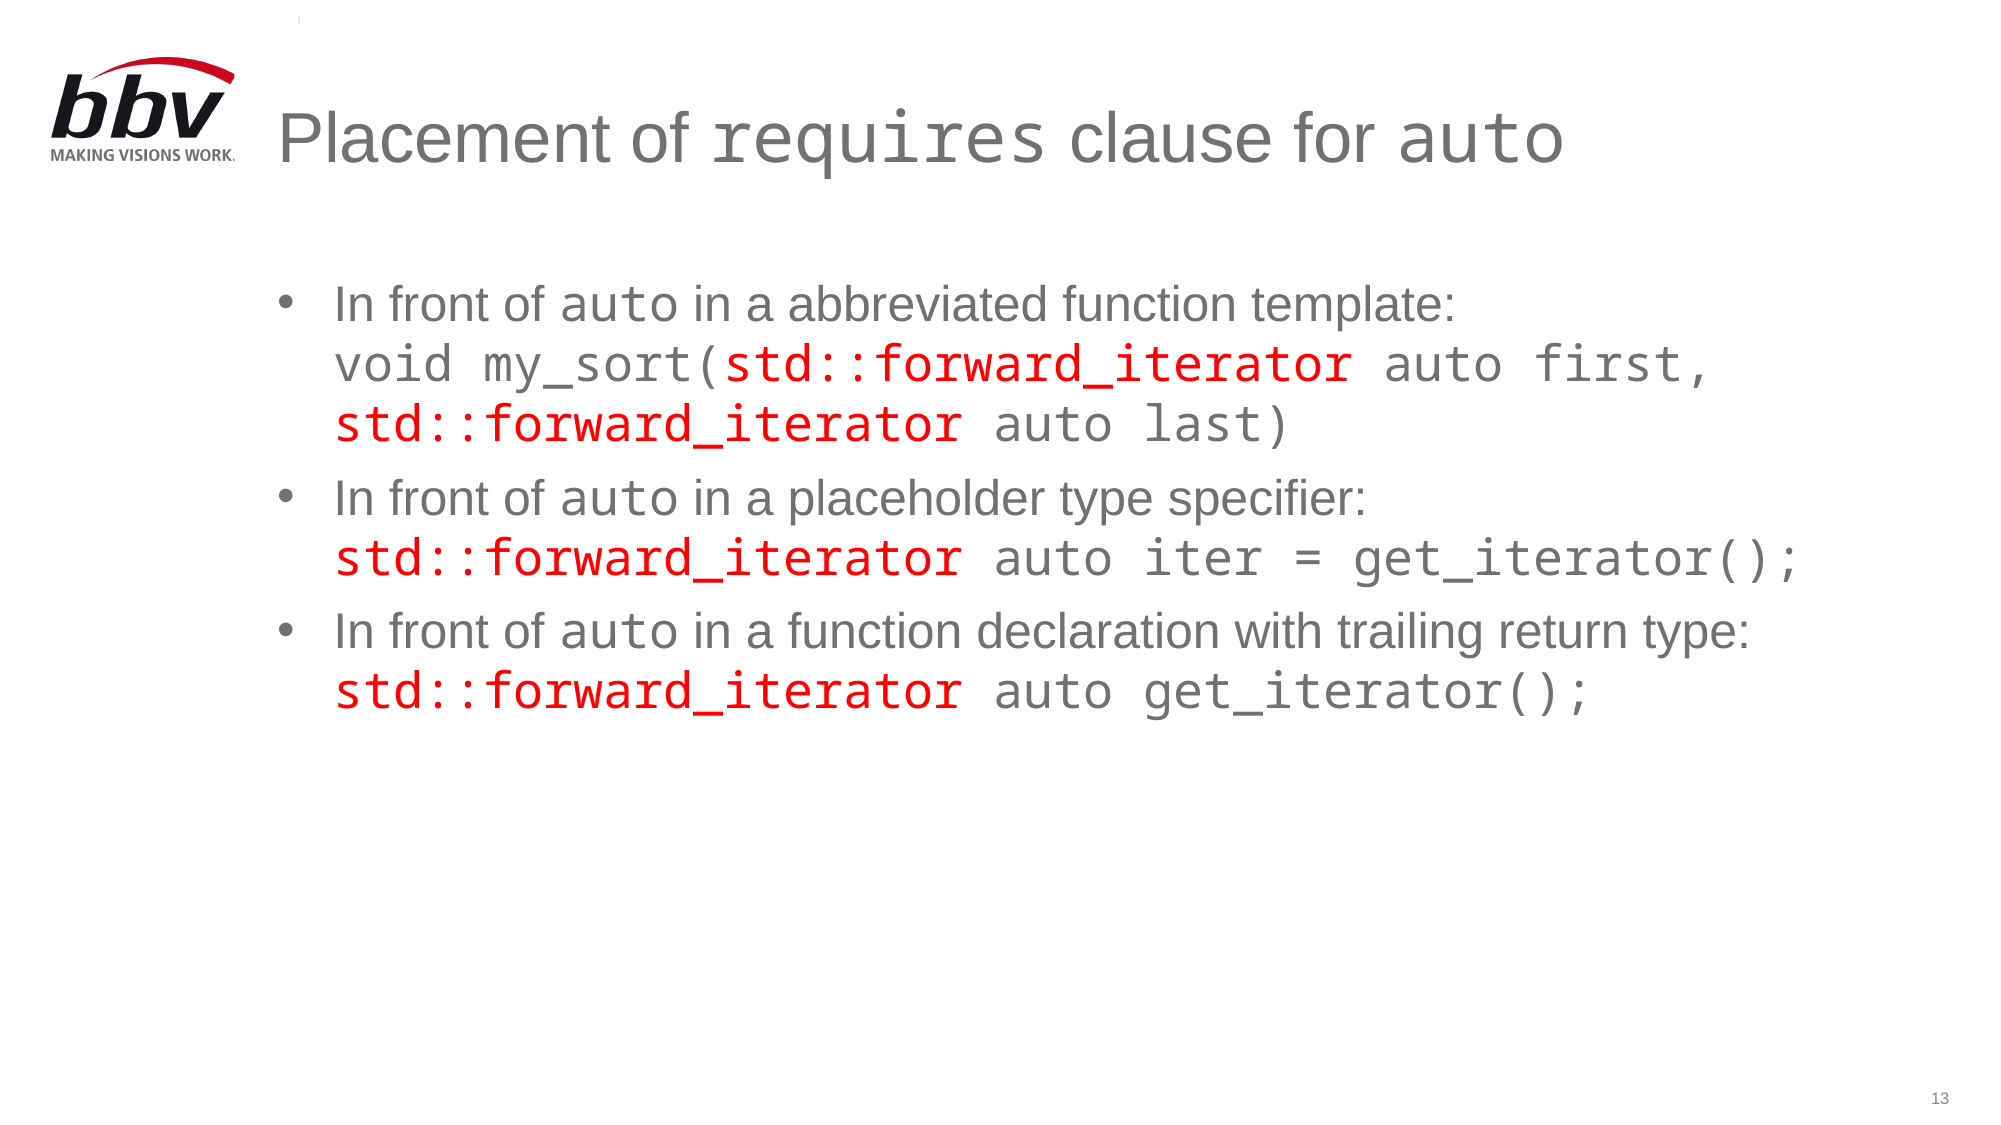

# Placement of requires clause for auto
In front of auto in a abbreviated function template:
void my_sort(std::forward_iterator auto first, std::forward_iterator auto last)
In front of auto in a placeholder type specifier:
std::forward_iterator auto iter = get_iterator();
In front of auto in a function declaration with trailing return type:
std::forward_iterator auto get_iterator();
13